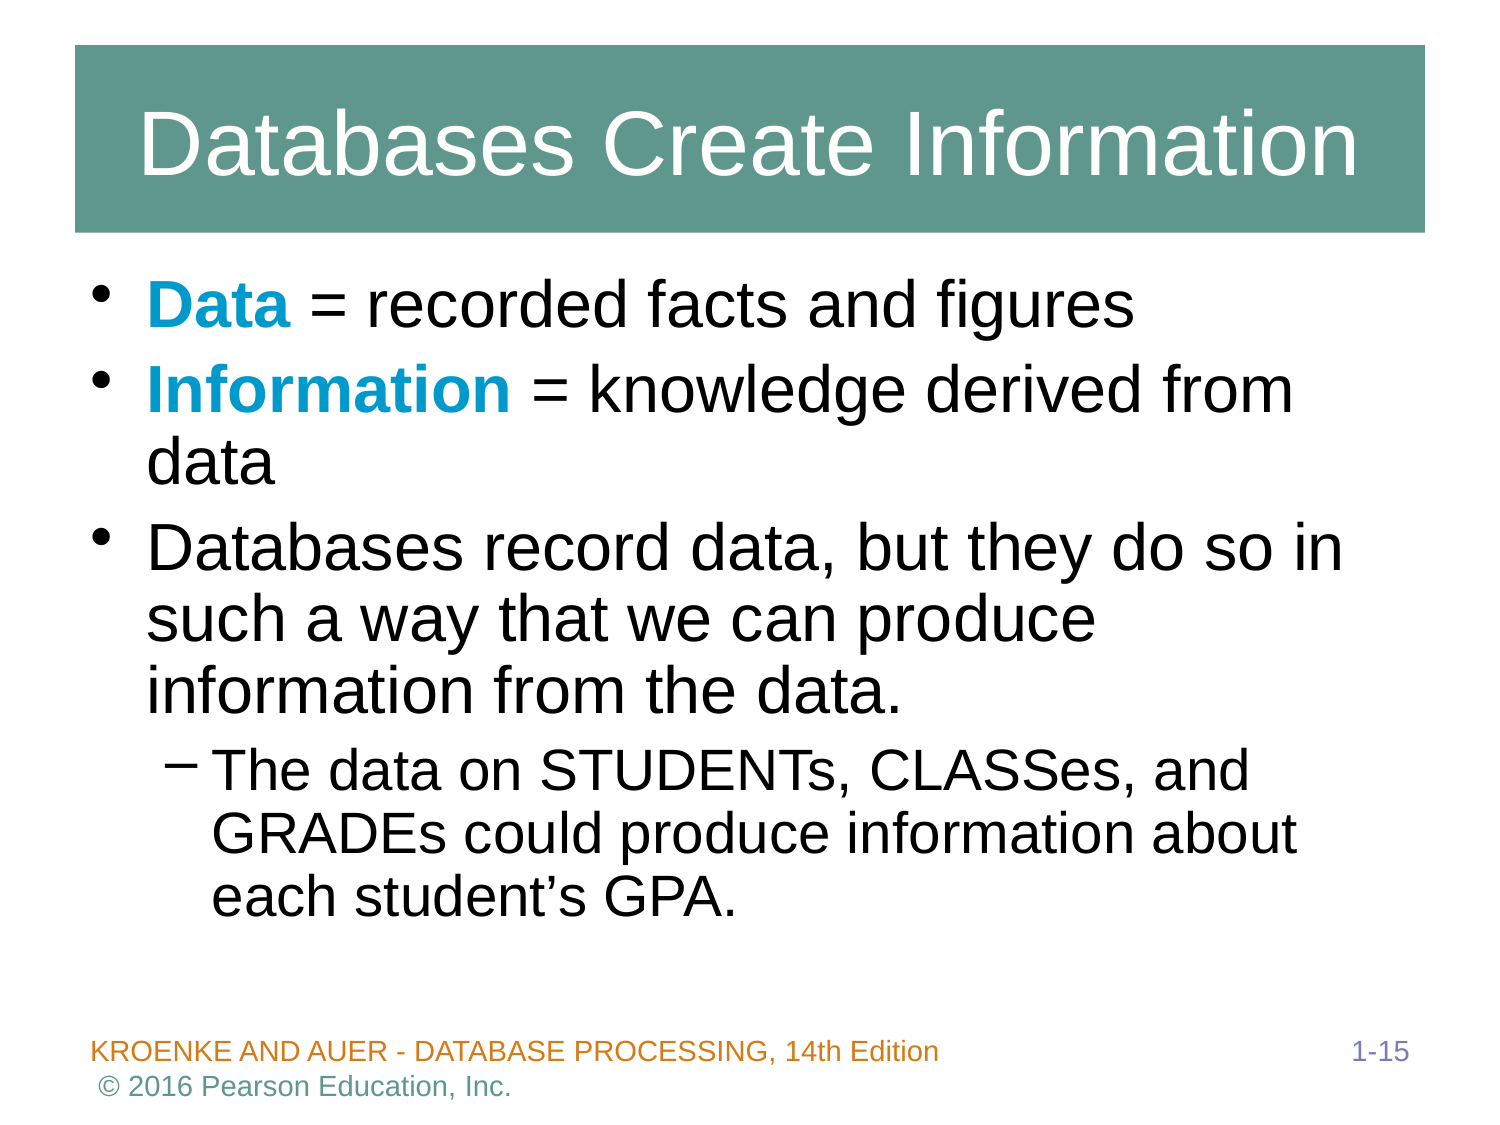

# Databases Create Information
Data = recorded facts and figures
Information = knowledge derived from data
Databases record data, but they do so in such a way that we can produce information from the data.
The data on STUDENTs, CLASSes, and GRADEs could produce information about each student’s GPA.
1-15

KROENKE AND AUER - DATABASE PROCESSING, 14th Edition  © 2016 Pearson Education, Inc.